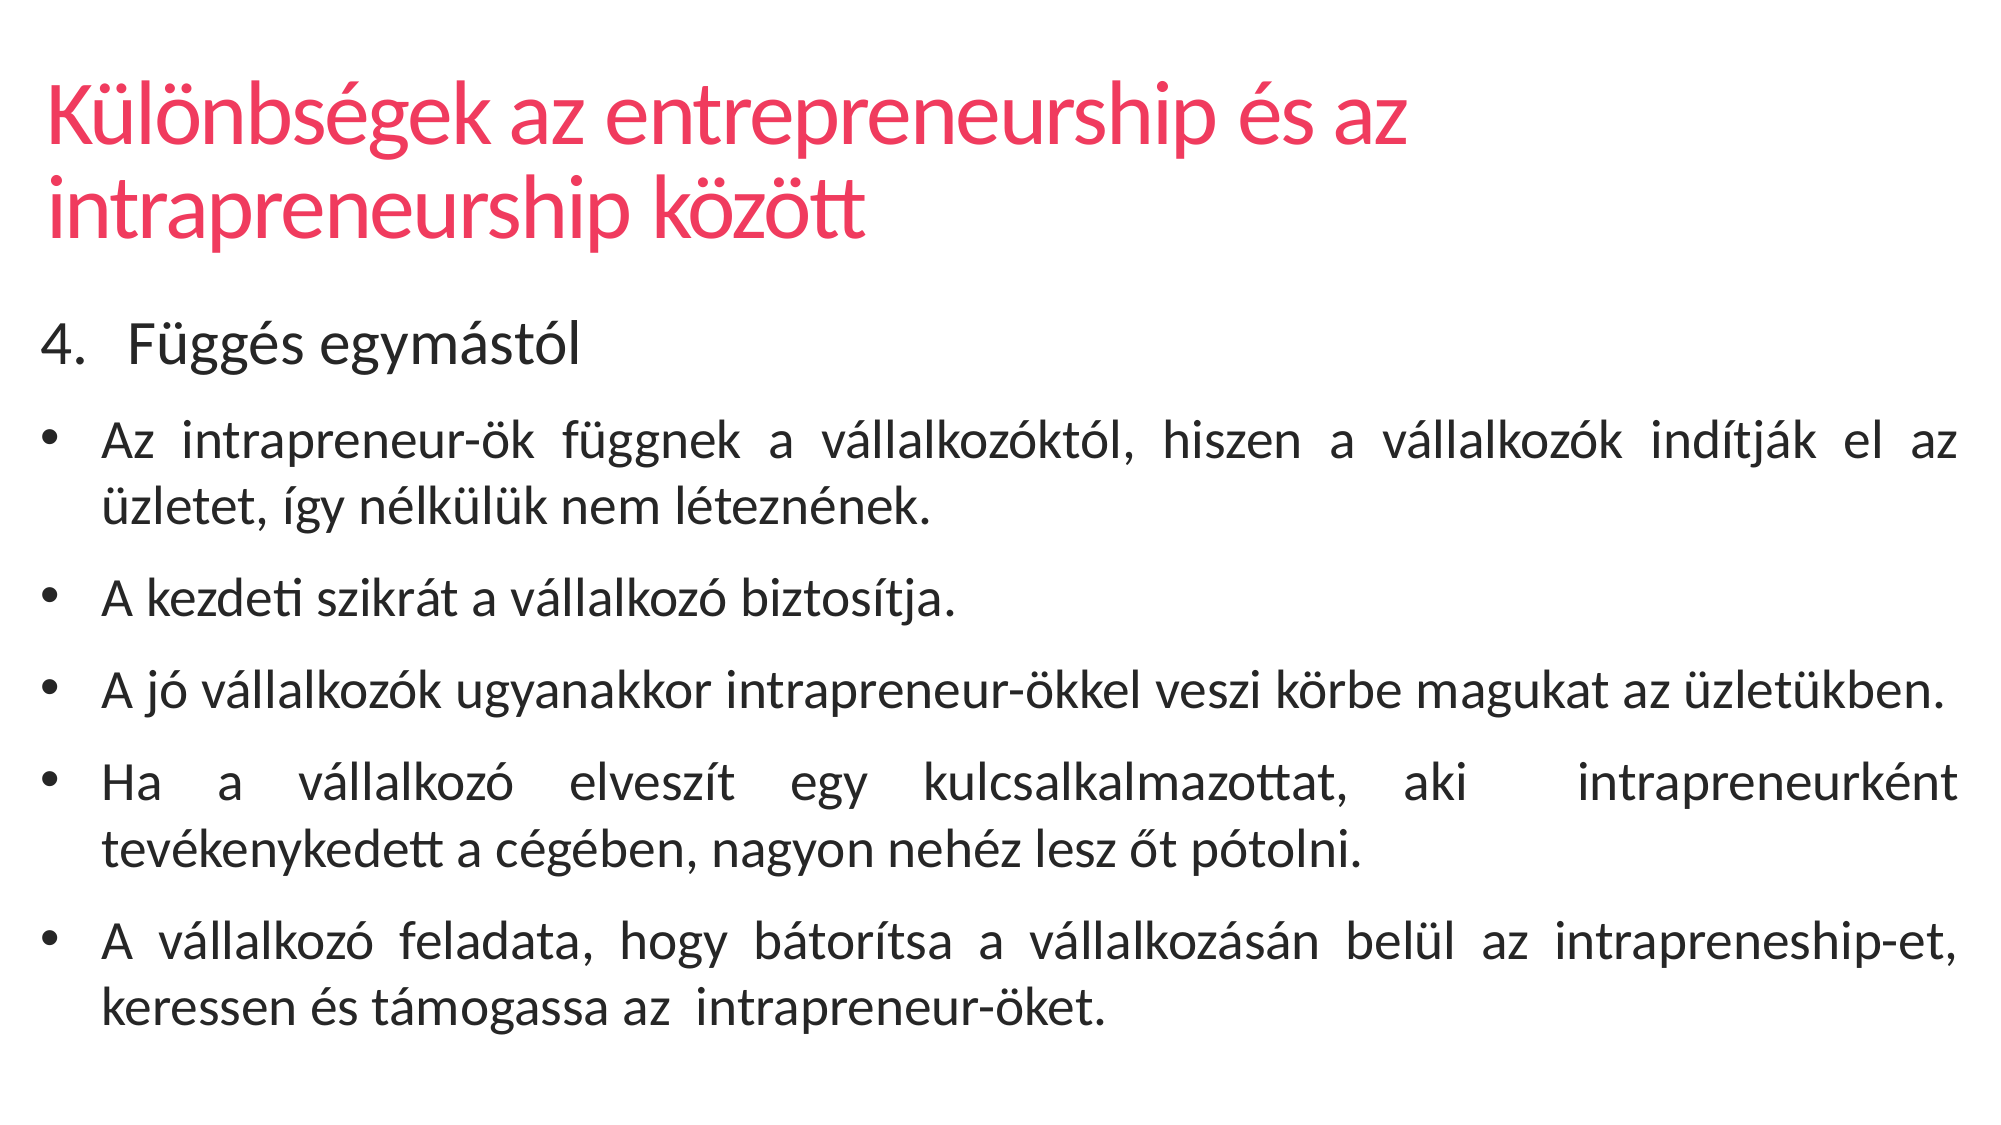

# Különbségek az entrepreneurship és az intrapreneurship között
Függés egymástól
Az intrapreneur-ök függnek a vállalkozóktól, hiszen a vállalkozók indítják el az üzletet, így nélkülük nem léteznének.
A kezdeti szikrát a vállalkozó biztosítja.
A jó vállalkozók ugyanakkor intrapreneur-ökkel veszi körbe magukat az üzletükben.
Ha a vállalkozó elveszít egy kulcsalkalmazottat, aki  intrapreneurként tevékenykedett a cégében, nagyon nehéz lesz őt pótolni.
A vállalkozó feladata, hogy bátorítsa a vállalkozásán belül az intrapreneship-et, keressen és támogassa az  intrapreneur-öket.